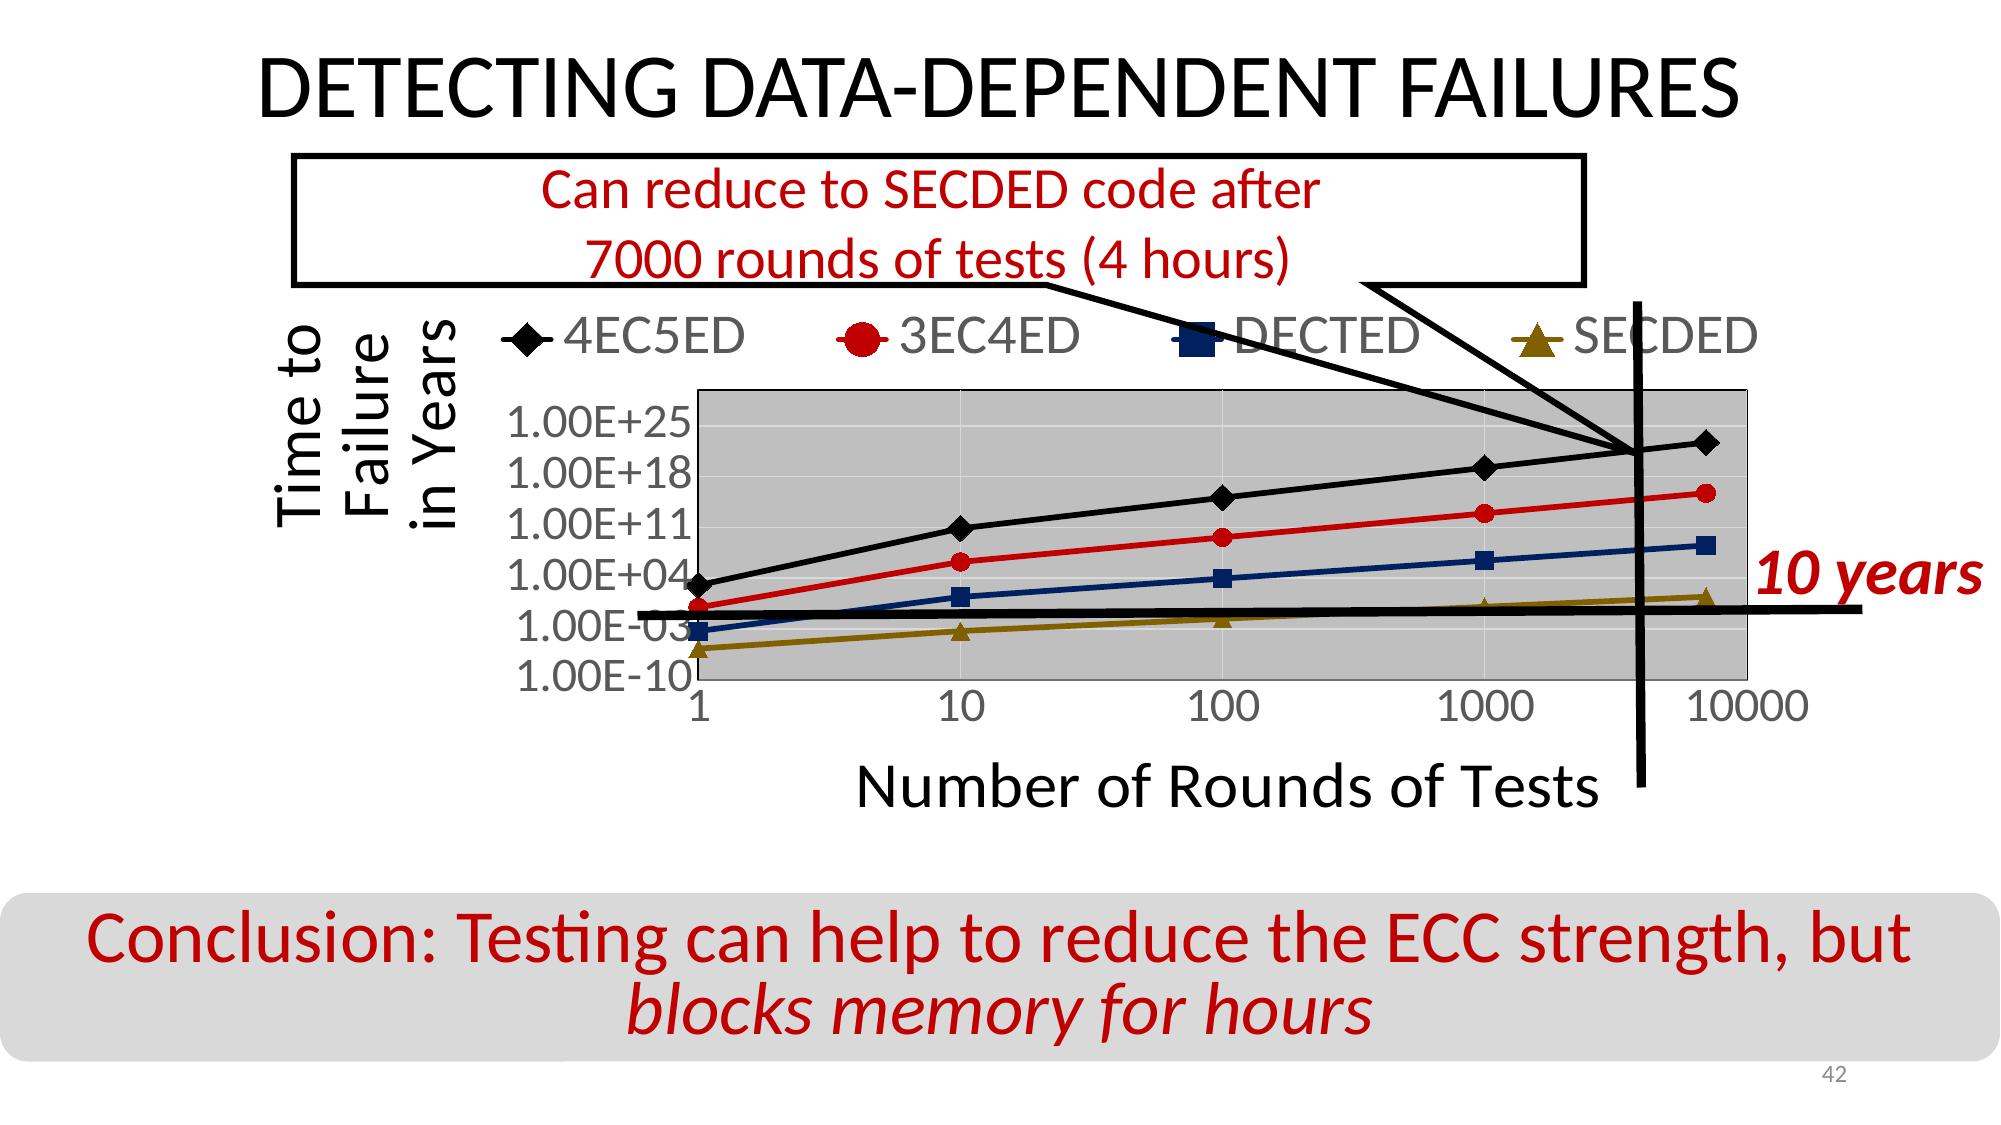

# DETECTING DATA-DEPENDENT FAILURES
Can reduce to SECDED code after
7000 rounds of tests (4 hours)

### Chart

| Category | 4EC5ED | 3EC4ED | DECTED | SECDED |
|---|---|---|---|---|
10 years
Conclusion: Testing can help to reduce the ECC strength, but blocks memory for hours
42